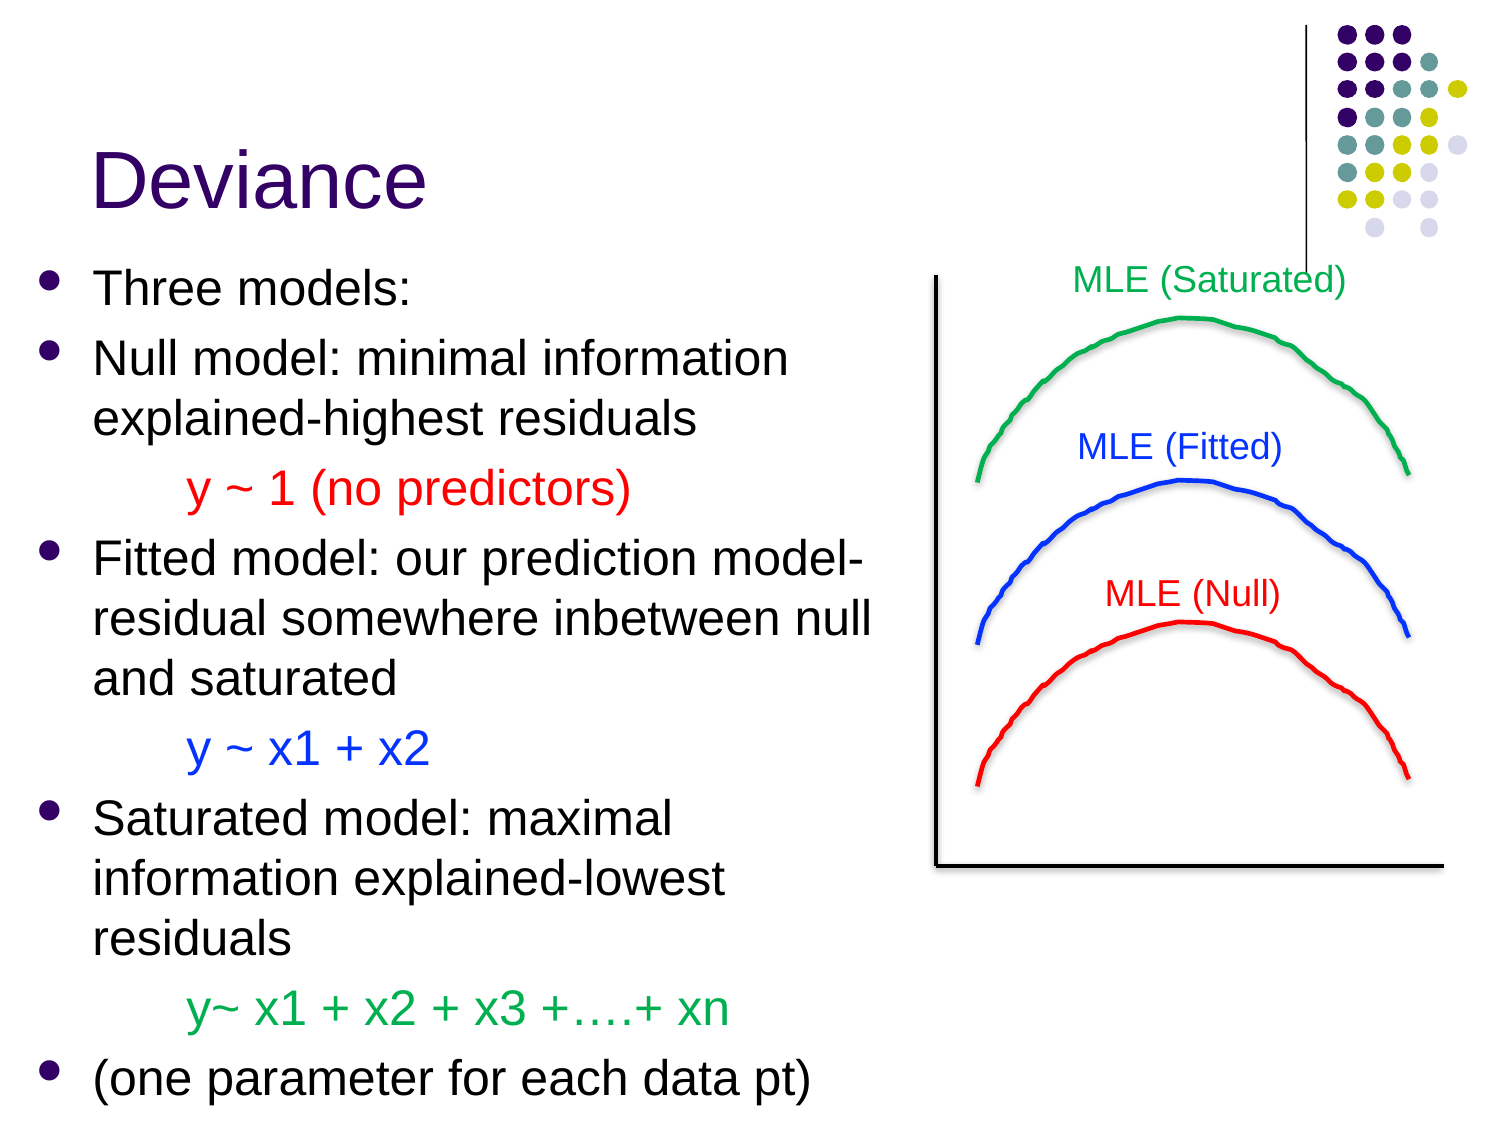

# Deviance
Three models:
Null model: minimal information explained-highest residuals
	y ~ 1 (no predictors)
Fitted model: our prediction model-residual somewhere inbetween null and saturated
	y ~ x1 + x2
Saturated model: maximal information explained-lowest residuals
	y~ x1 + x2 + x3 +….+ xn
(one parameter for each data pt)

MLE (Saturated)

MLE (Fitted)

MLE (Null)